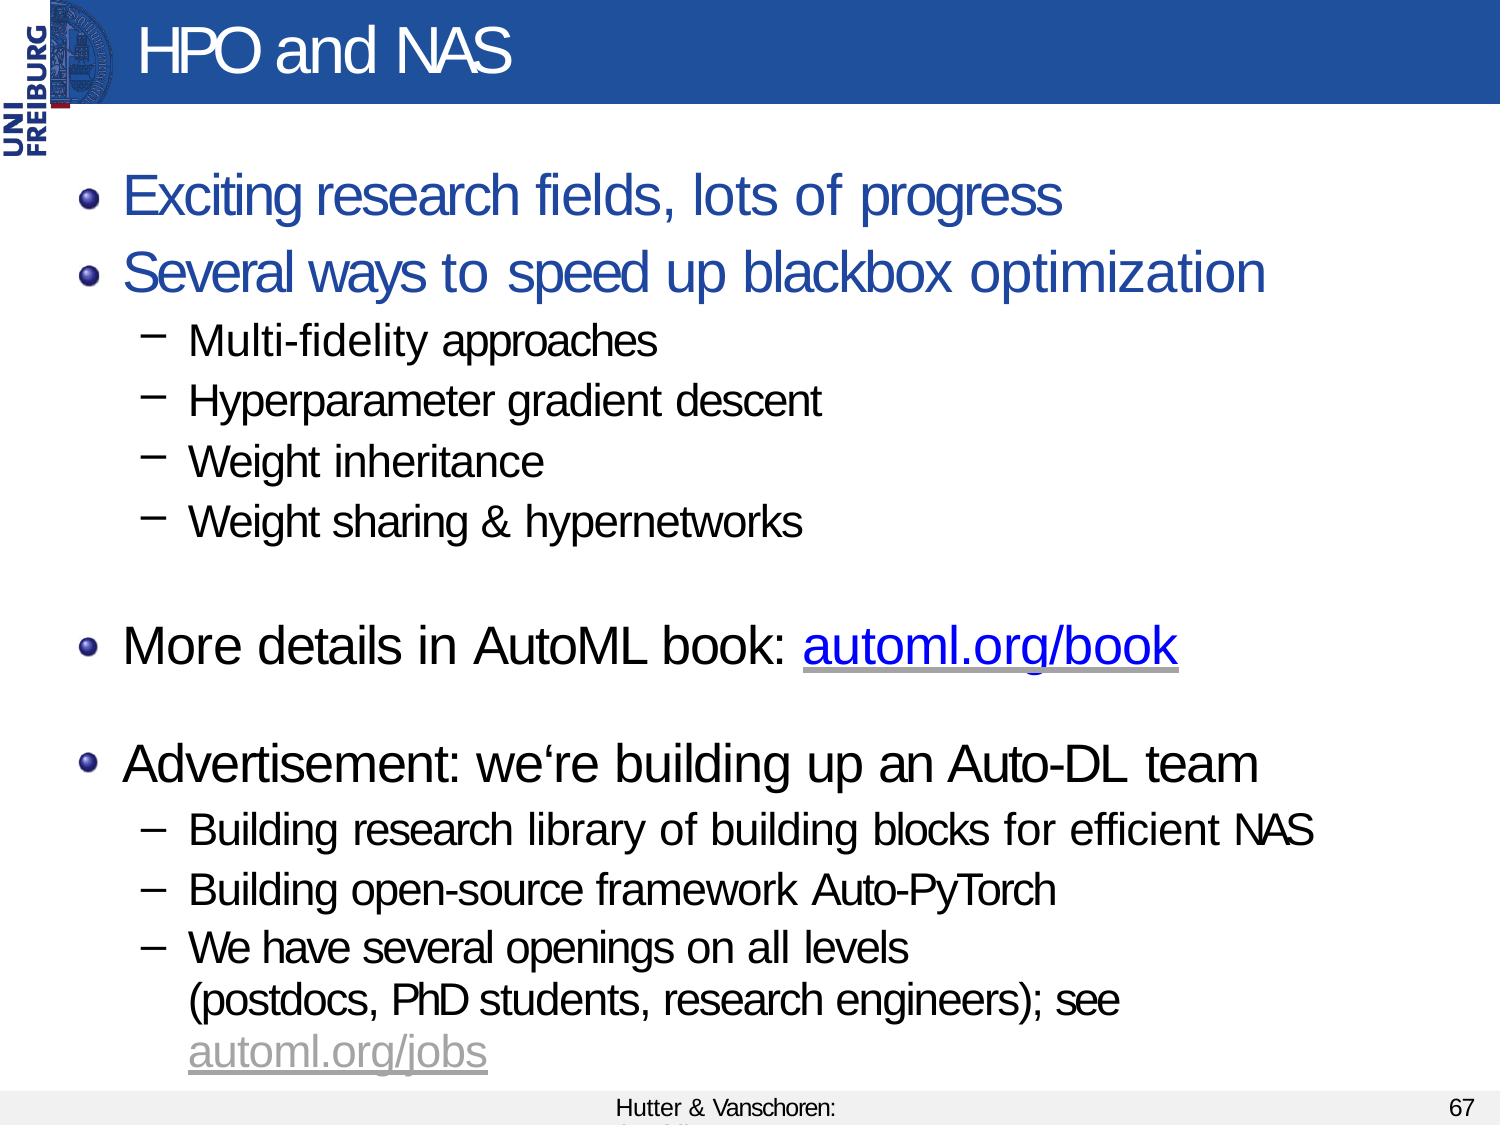

# HPO and NAS Wrapup
Exciting research fields, lots of progress
Several ways to speed up blackbox optimization
Multi-fidelity approaches
Hyperparameter gradient descent
Weight inheritance
Weight sharing & hypernetworks

More details in AutoML book: automl.org/book

Advertisement: we‘re building up an Auto-DL team
Building research library of building blocks for efficient NAS
Building open-source framework Auto-PyTorch
We have several openings on all levels
(postdocs, PhD students, research engineers); see automl.org/jobs

Hutter & Vanschoren: AutoML
67